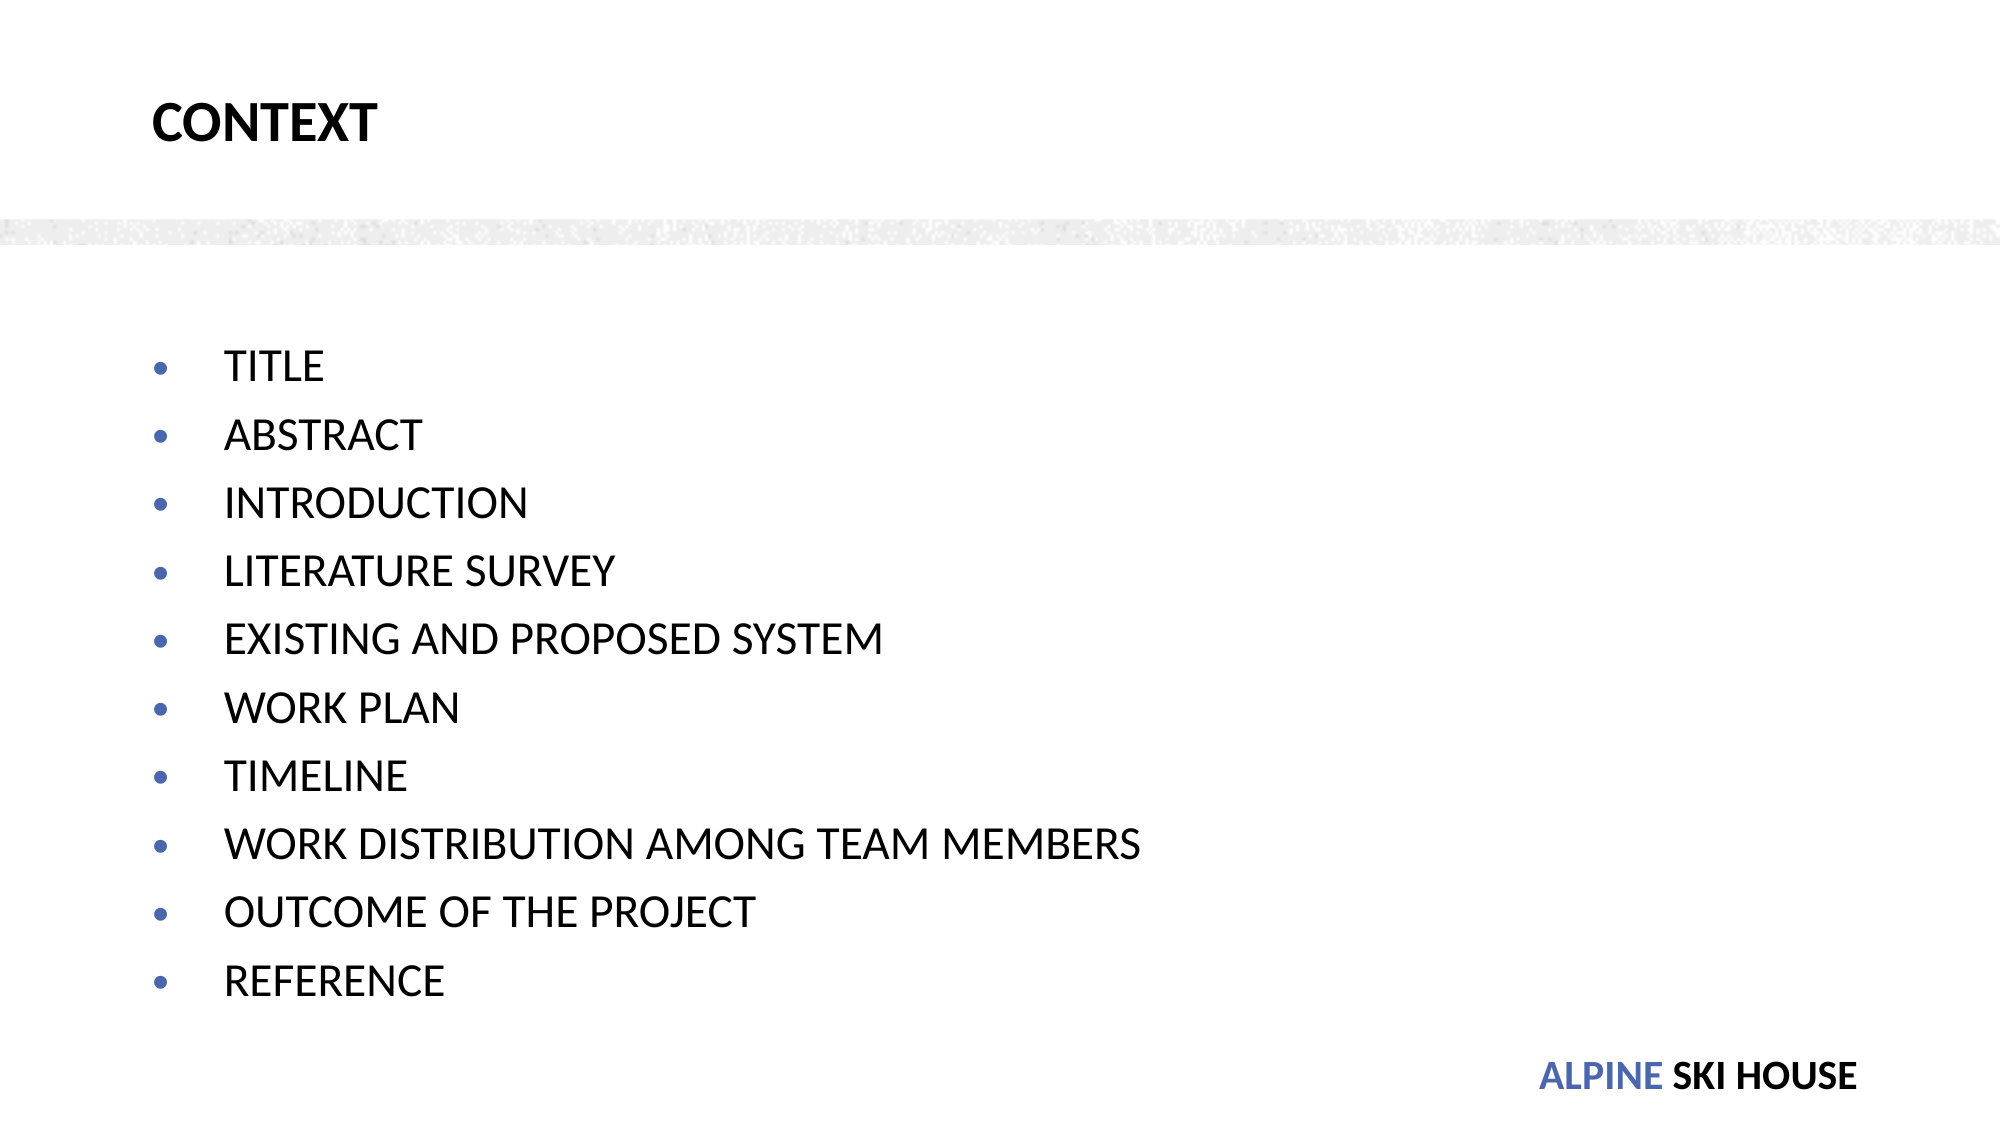

# CONTEXT
TITLE
ABSTRACT
INTRODUCTION
LITERATURE SURVEY
EXISTING AND PROPOSED SYSTEM
WORK PLAN
TIMELINE
WORK DISTRIBUTION AMONG TEAM MEMBERS
OUTCOME OF THE PROJECT
REFERENCE

2